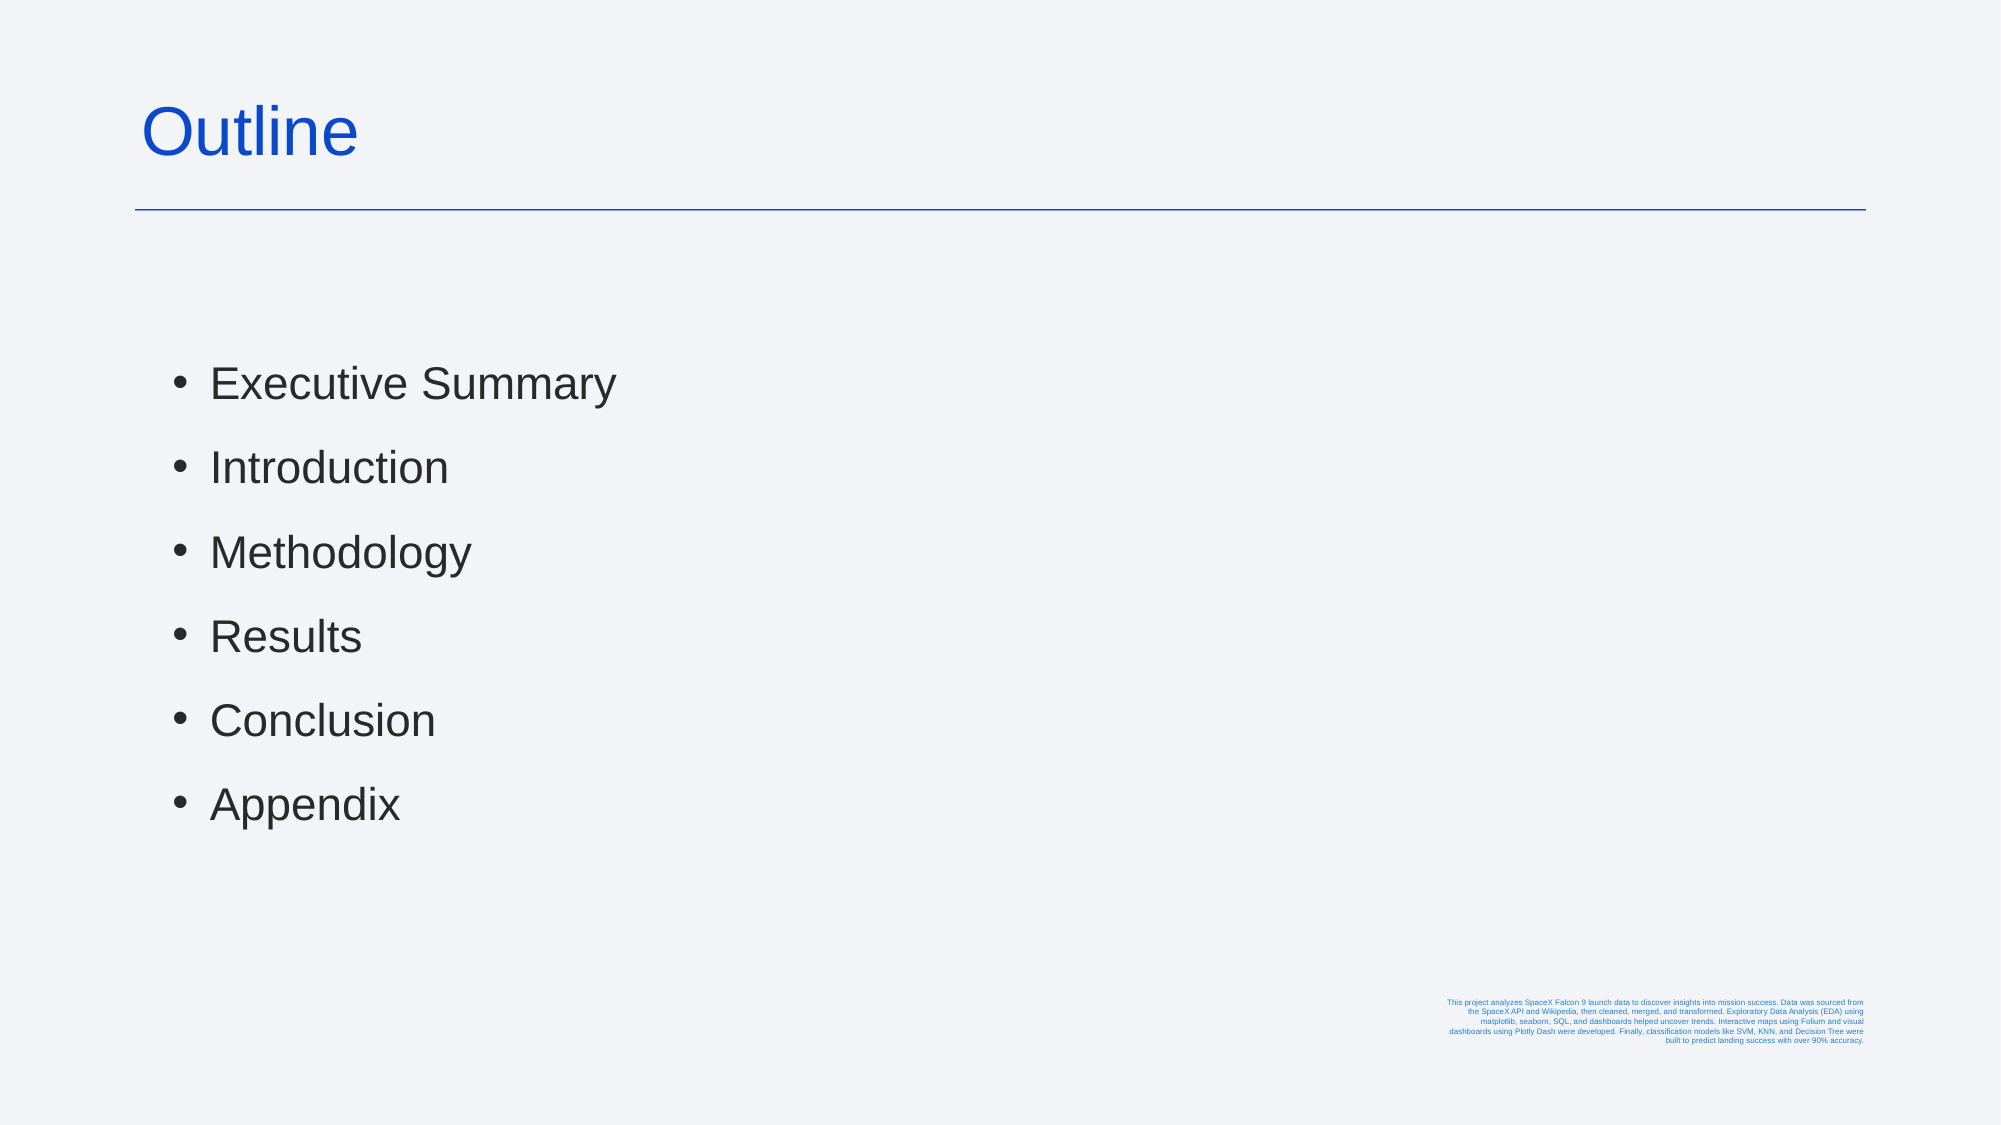

Outline
Executive Summary
Introduction
Methodology
Results
Conclusion
Appendix
This project analyzes SpaceX Falcon 9 launch data to discover insights into mission success. Data was sourced from the SpaceX API and Wikipedia, then cleaned, merged, and transformed. Exploratory Data Analysis (EDA) using matplotlib, seaborn, SQL, and dashboards helped uncover trends. Interactive maps using Folium and visual dashboards using Plotly Dash were developed. Finally, classification models like SVM, KNN, and Decision Tree were built to predict landing success with over 90% accuracy.